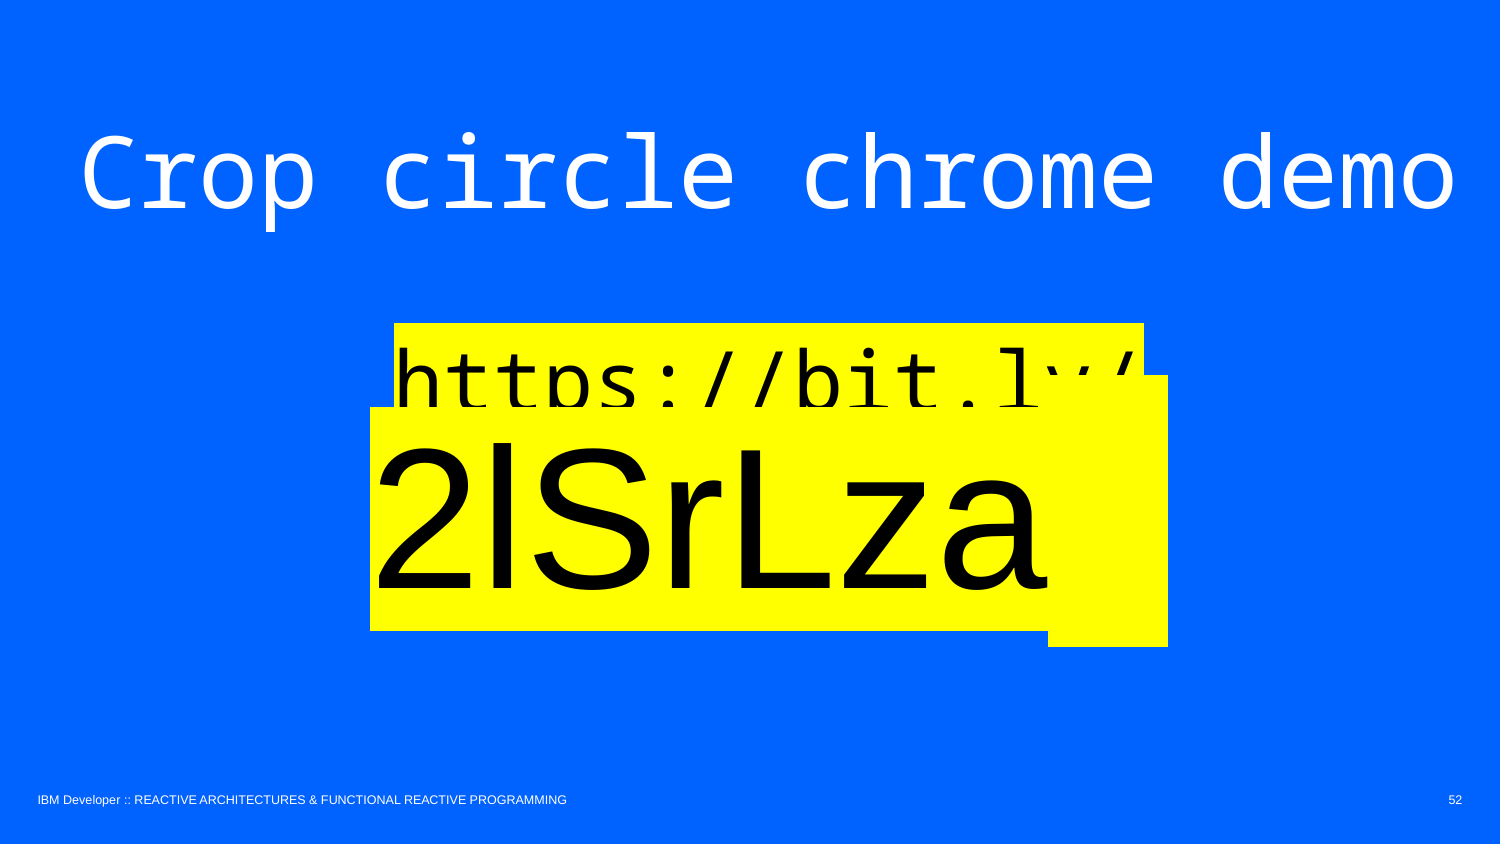

# Crop circle chrome demo https://bit.ly/ 2lSrLza
IBM Developer :: REACTIVE ARCHITECTURES & FUNCTIONAL REACTIVE PROGRAMMING
52